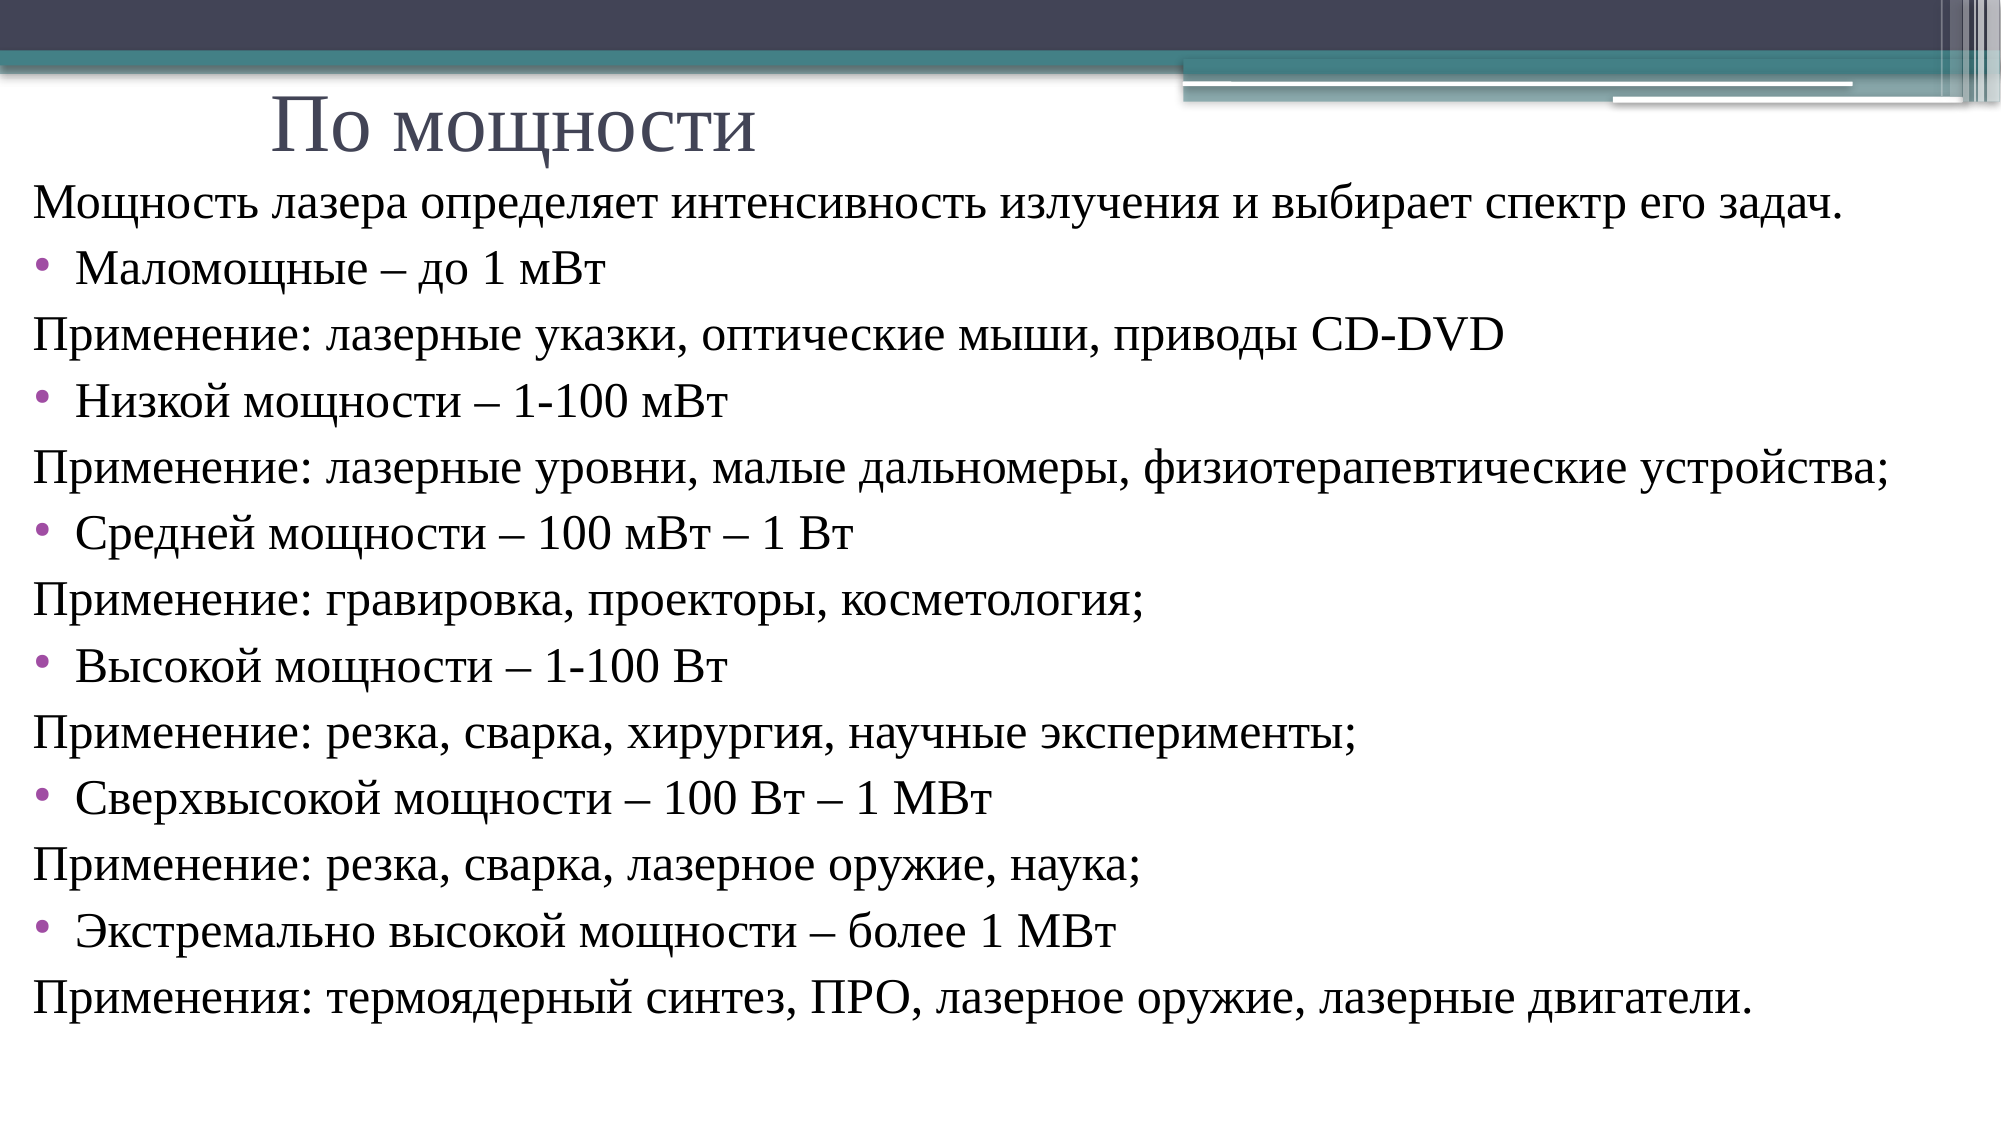

# По мощности
Мощность лазера определяет интенсивность излучения и выбирает спектр его задач.
Маломощные – до 1 мВт
Применение: лазерные указки, оптические мыши, приводы CD-DVD
Низкой мощности – 1-100 мВт
Применение: лазерные уровни, малые дальномеры, физиотерапевтические устройства;
Средней мощности – 100 мВт – 1 Вт
Применение: гравировка, проекторы, косметология;
Высокой мощности – 1-100 Вт
Применение: резка, сварка, хирургия, научные эксперименты;
Сверхвысокой мощности – 100 Вт – 1 МВт
Применение: резка, сварка, лазерное оружие, наука;
Экстремально высокой мощности – более 1 МВт
Применения: термоядерный синтез, ПРО, лазерное оружие, лазерные двигатели.